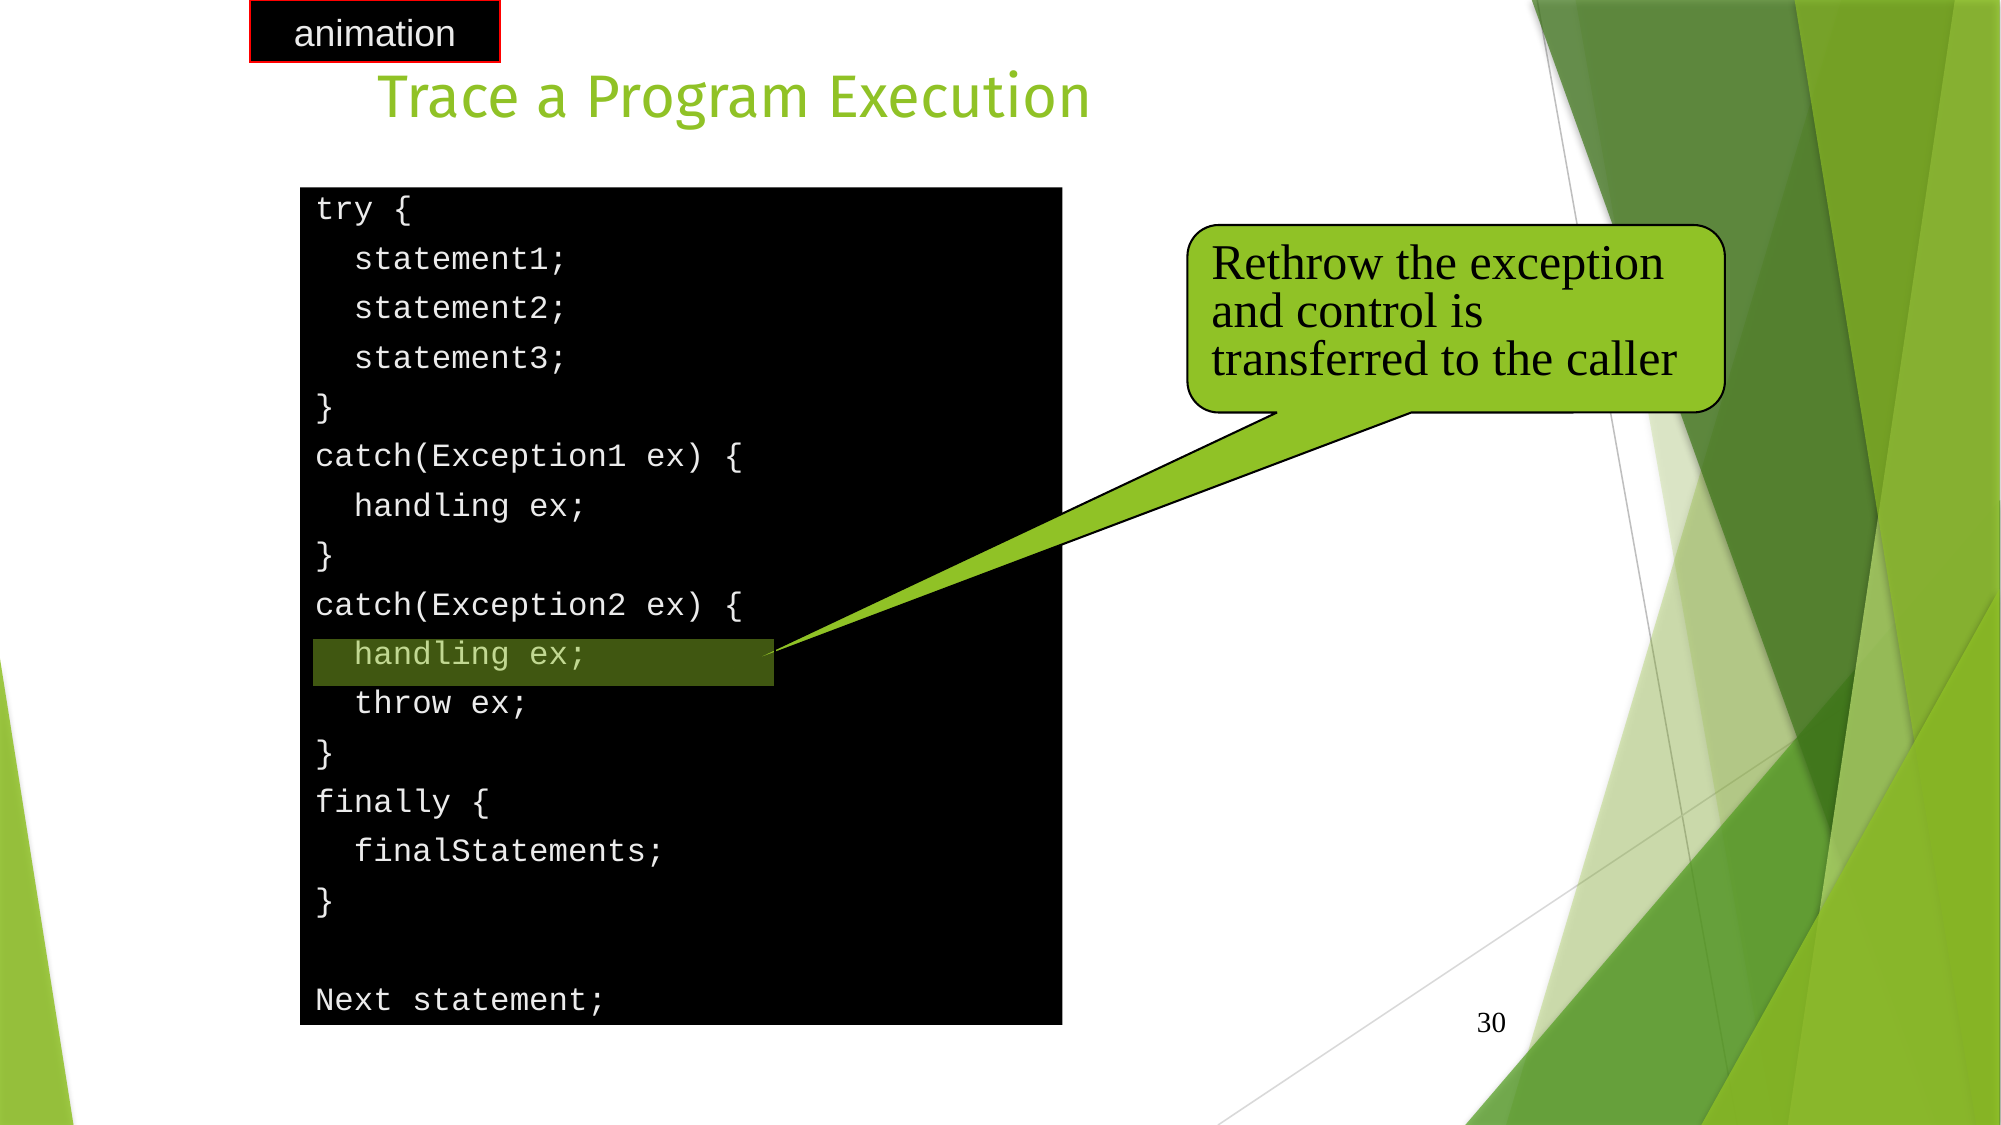

animation
# Trace a Program Execution
try {
  statement1;
  statement2;
  statement3;
}
catch(Exception1 ex) {
  handling ex;
}
catch(Exception2 ex) {
  handling ex;
  throw ex;
}
finally {
  finalStatements;
}

Next statement;
Rethrow the exception and control is transferred to the caller

30